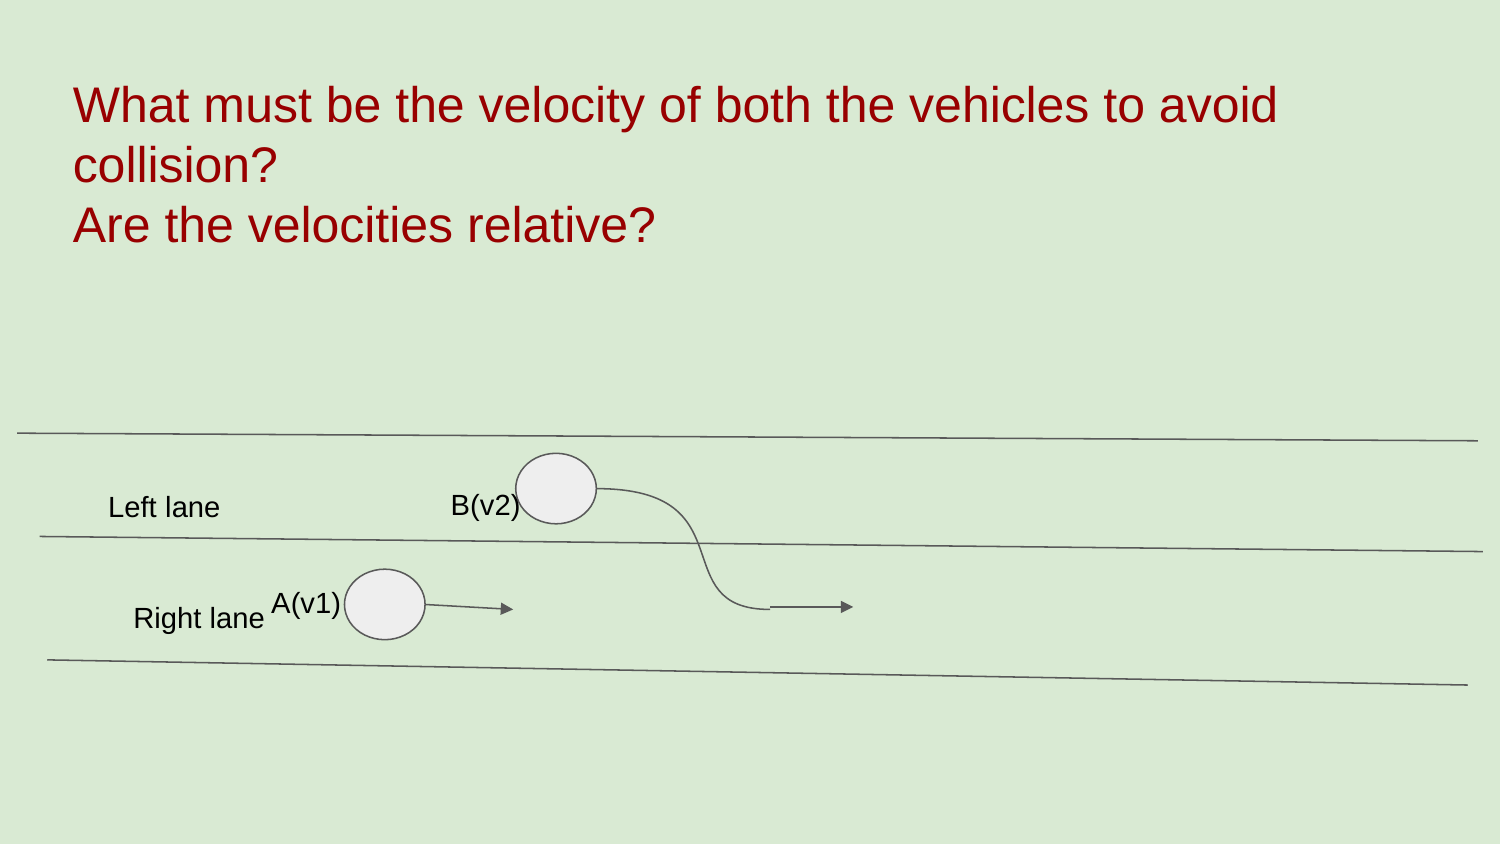

What must be the velocity of both the vehicles to avoid collision?
Are the velocities relative?

B(v2)
Left lane
A(v1)

Right lane